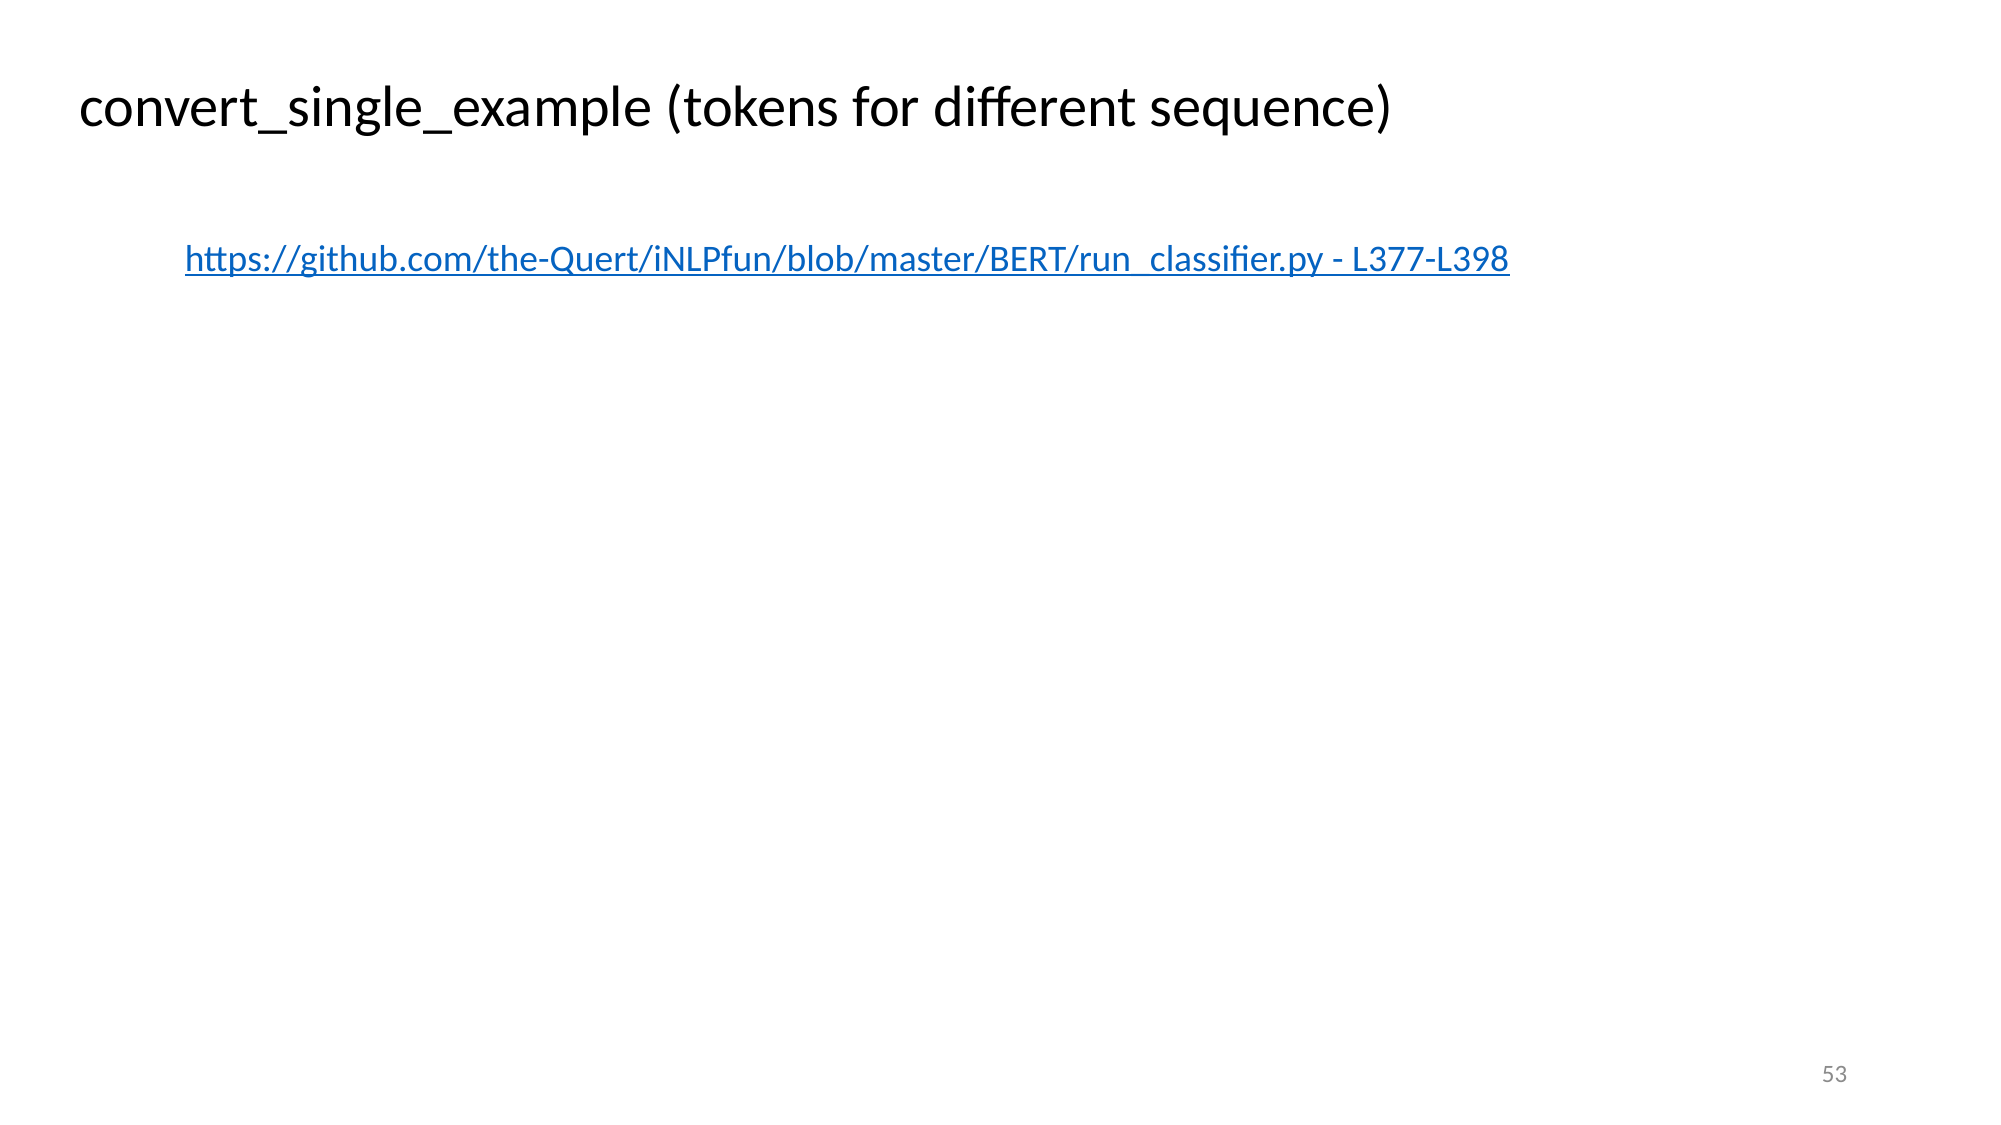

convert_single_example (tokens for different sequence)
https://github.com/the-Quert/iNLPfun/blob/master/BERT/run_classifier.py - L377-L398
53